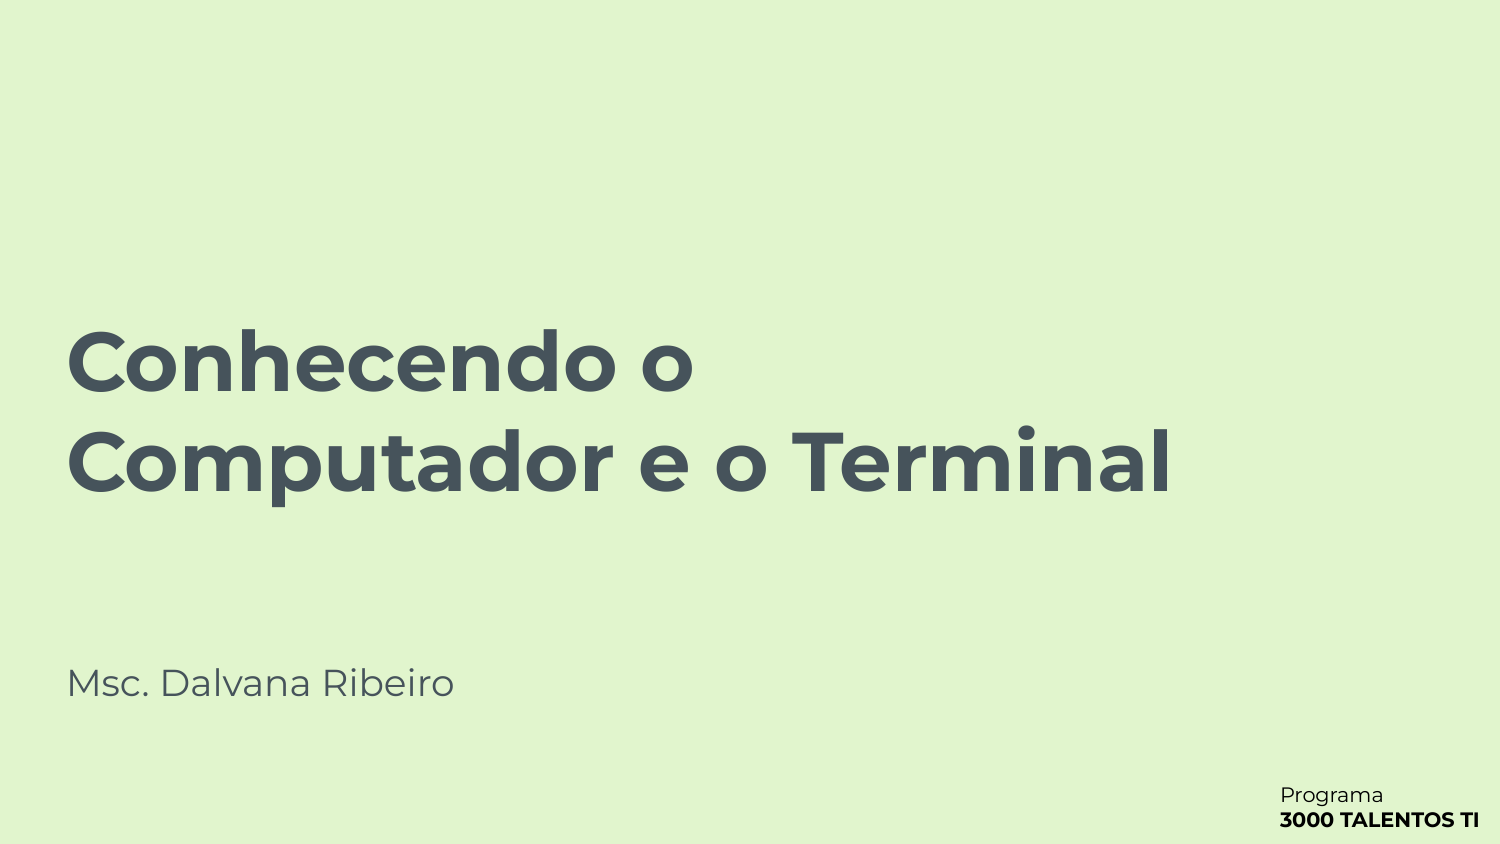

# Conhecendo o Computador e o Terminal
Msc. Dalvana Ribeiro